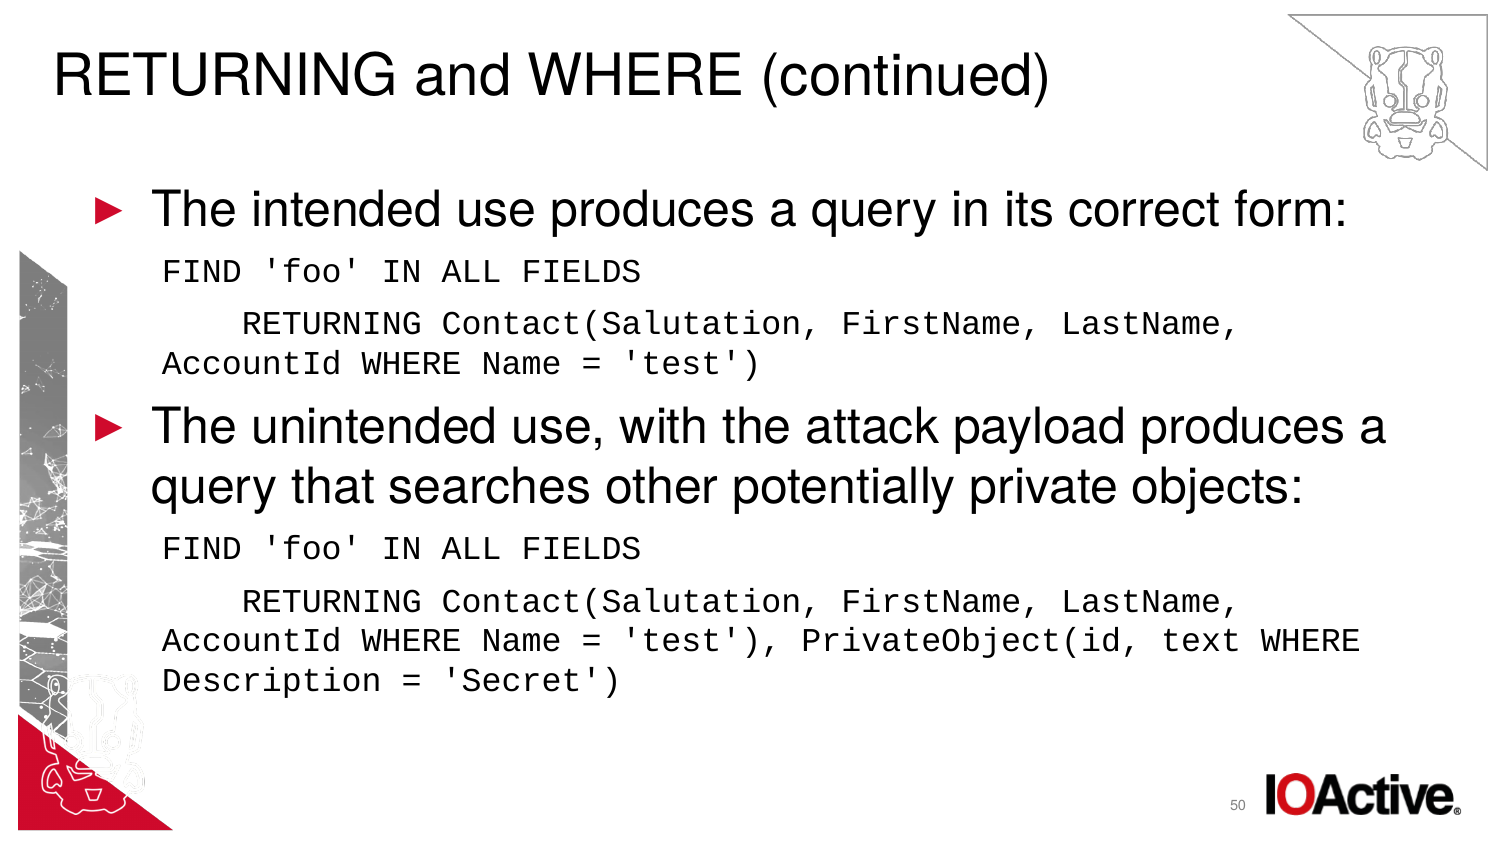

# RETURNING and WHERE (continued)
The intended use produces a query in its correct form:
FIND 'foo' IN ALL FIELDS
    RETURNING Contact(Salutation, FirstName, LastName, AccountId WHERE Name = 'test')
The unintended use, with the attack payload produces a query that searches other potentially private objects:
FIND 'foo' IN ALL FIELDS
    RETURNING Contact(Salutation, FirstName, LastName, AccountId WHERE Name = 'test'), PrivateObject(id, text WHERE Description = 'Secret')